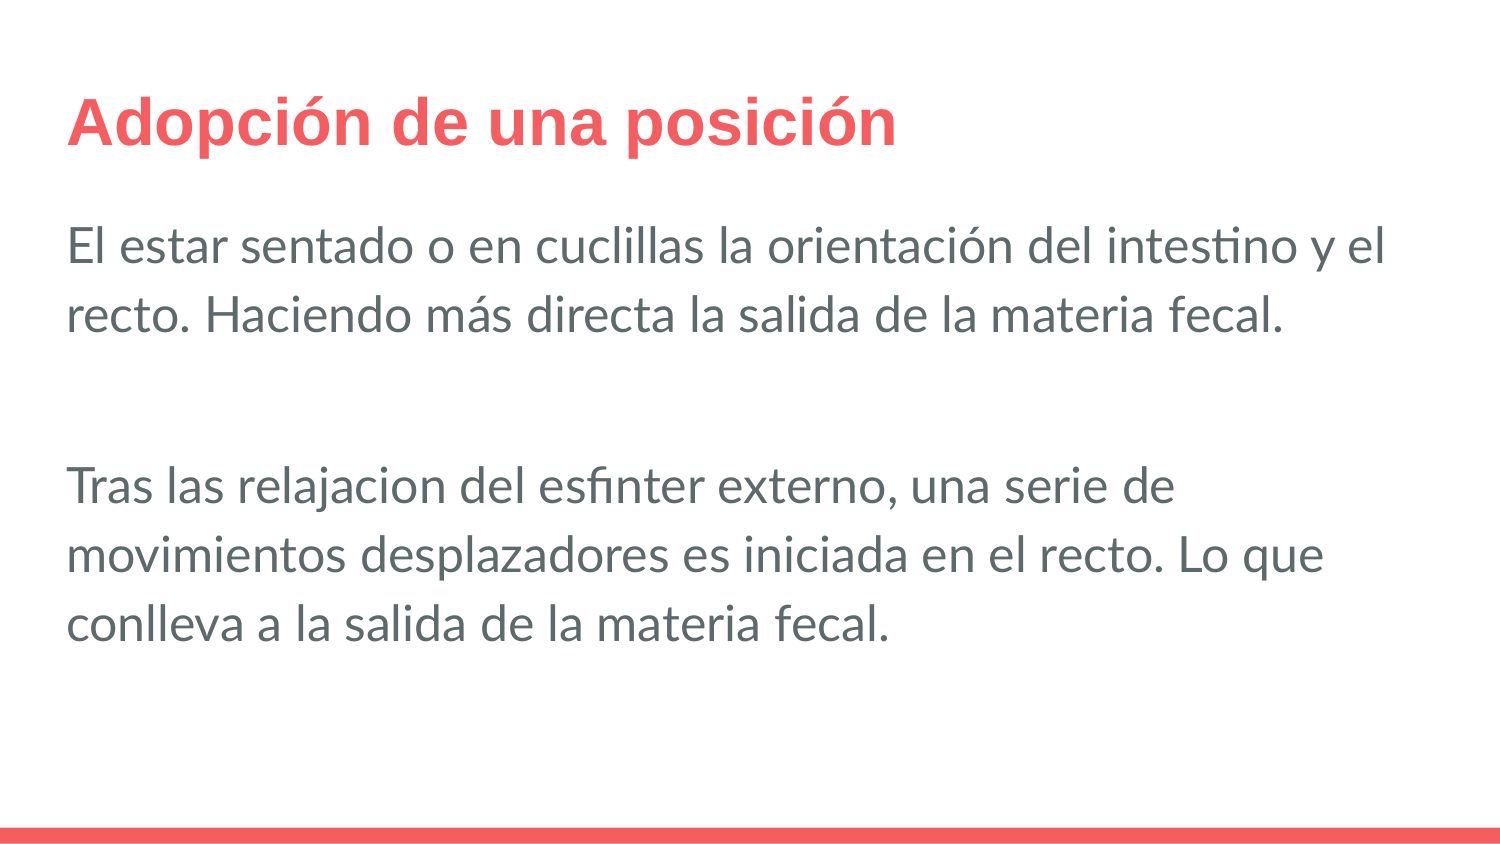

# Adopción de una posición
El estar sentado o en cuclillas la orientación del intestino y el recto. Haciendo más directa la salida de la materia fecal.
Tras las relajacion del esfinter externo, una serie de movimientos desplazadores es iniciada en el recto. Lo que conlleva a la salida de la materia fecal.